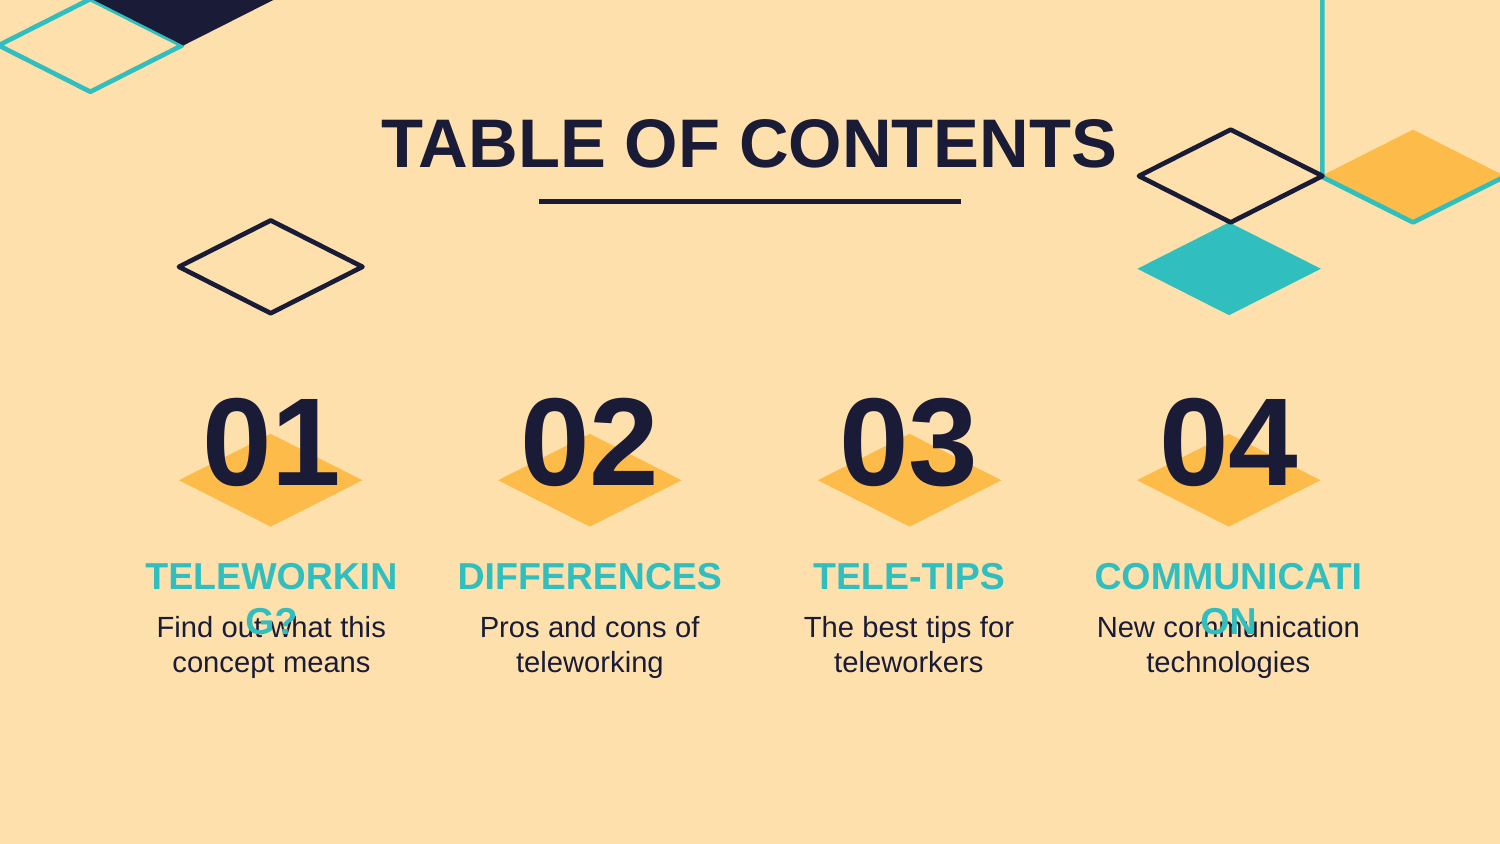

TABLE OF CONTENTS

# 01
02
03
04

TELEWORKING?
DIFFERENCES
TELE-TIPS
COMMUNICATION
Find out what this concept means
Pros and cons of teleworking
The best tips for teleworkers
New communication technologies